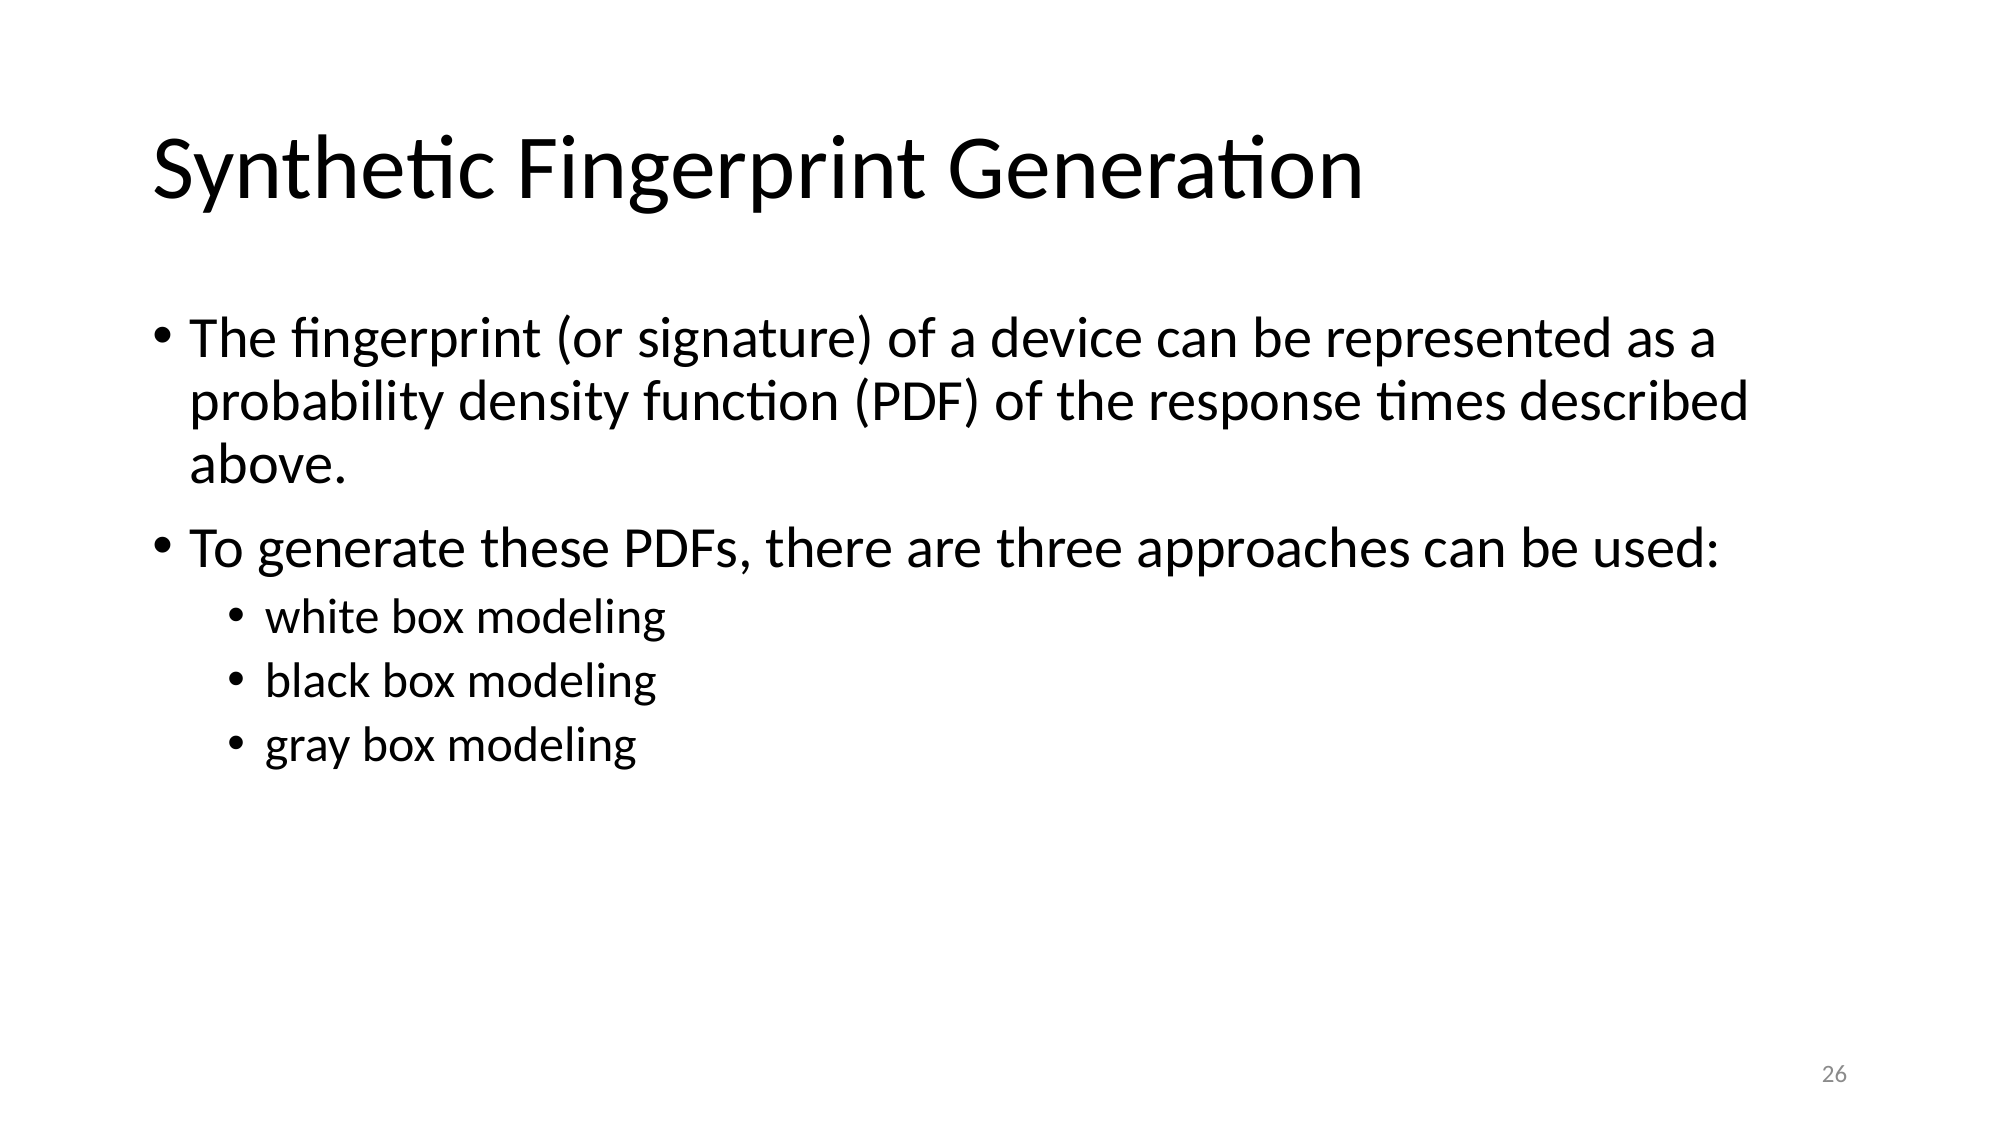

# Synthetic Fingerprint Generation
The fingerprint (or signature) of a device can be represented as a probability density function (PDF) of the response times described above.
To generate these PDFs, there are three approaches can be used:
white box modeling
black box modeling
gray box modeling
26